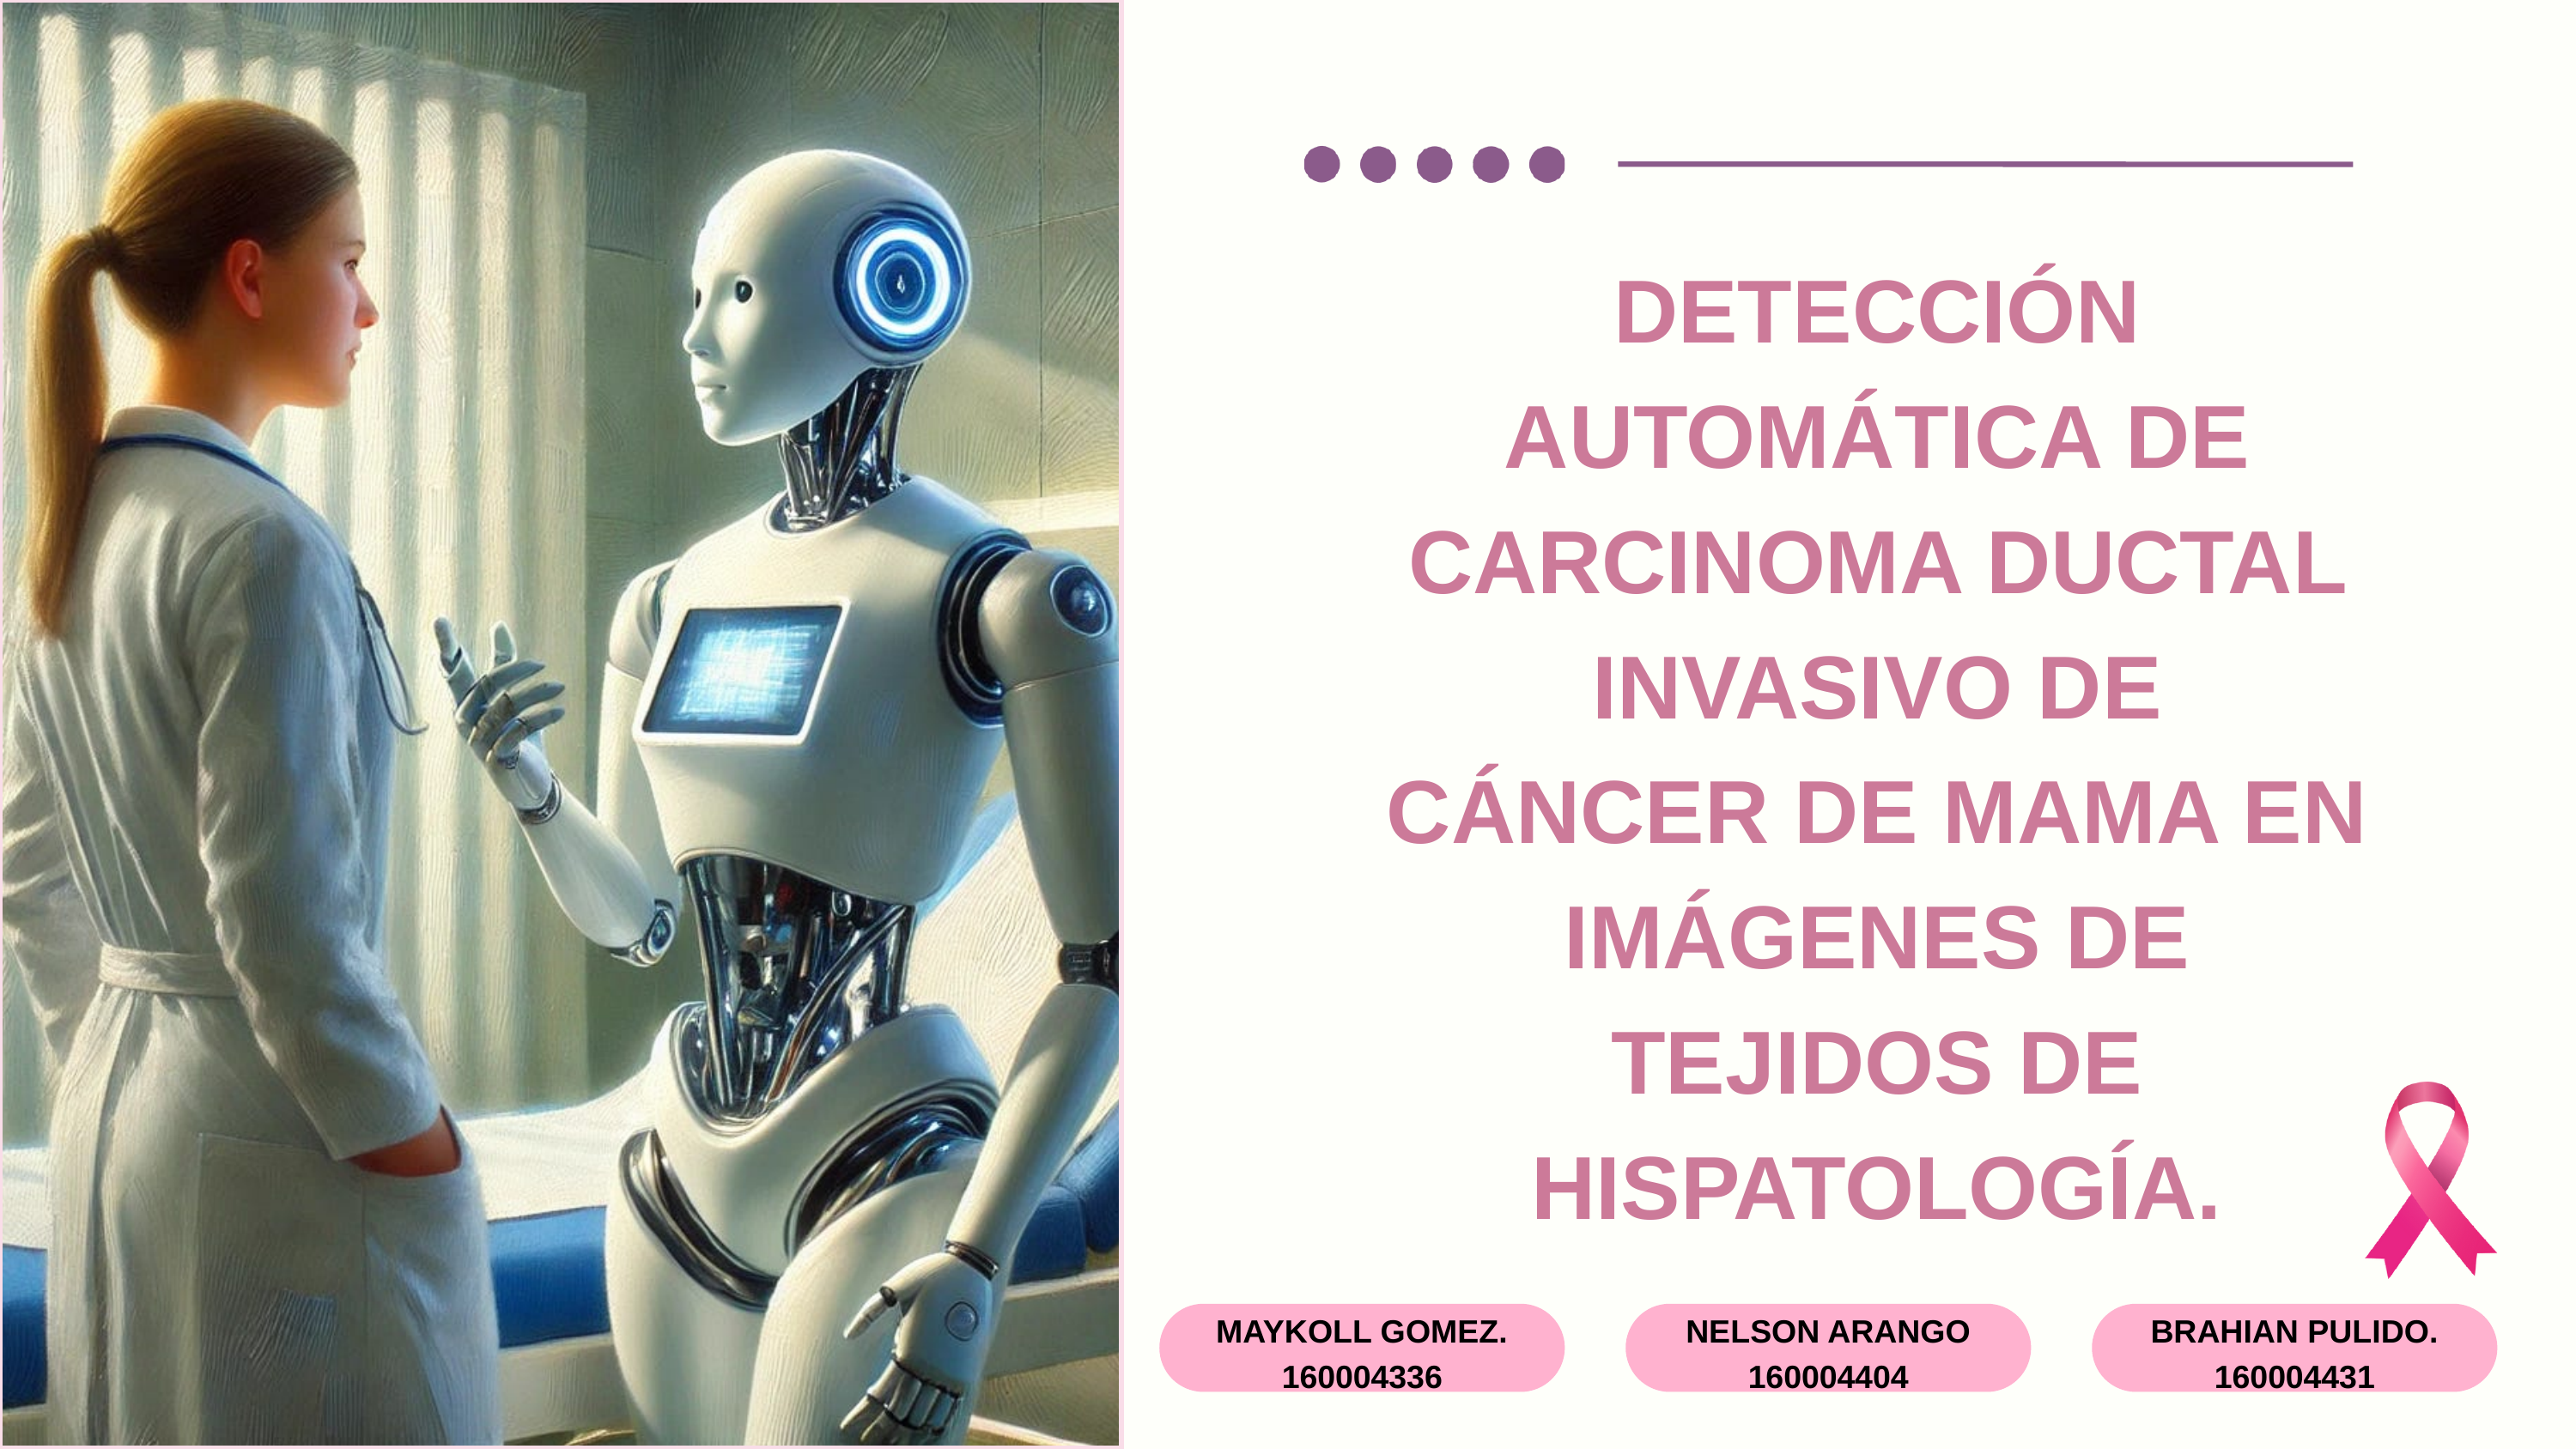

DETECCIÓN AUTOMÁTICA DE
CARCINOMA DUCTAL INVASIVO DE
CÁNCER DE MAMA EN IMÁGENES DE
TEJIDOS DE HISPATOLOGÍA.

MAYKOLL GOMEZ.
160004336
NELSON ARANGO
160004404
BRAHIAN PULIDO.
160004431